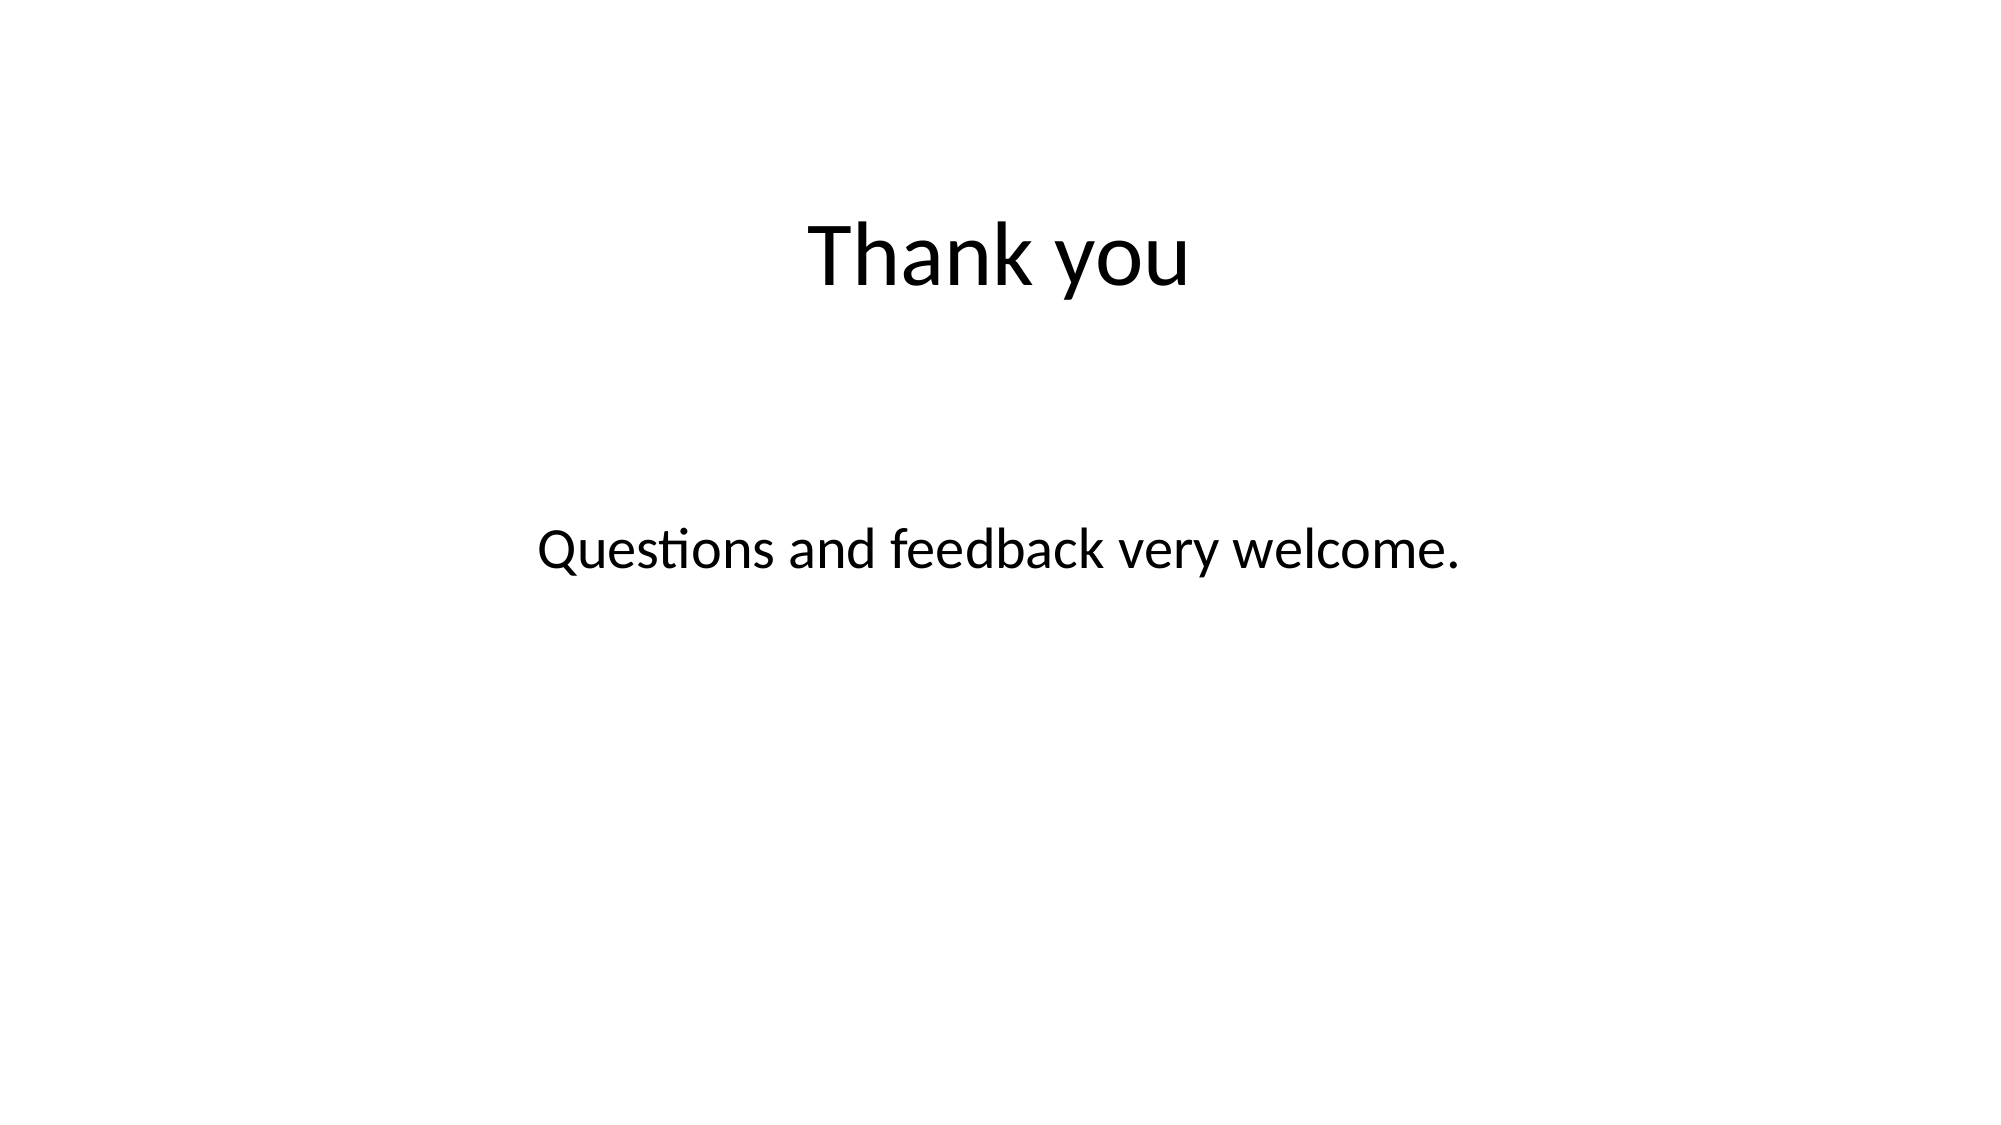

# Thank you

Questions and feedback very welcome.